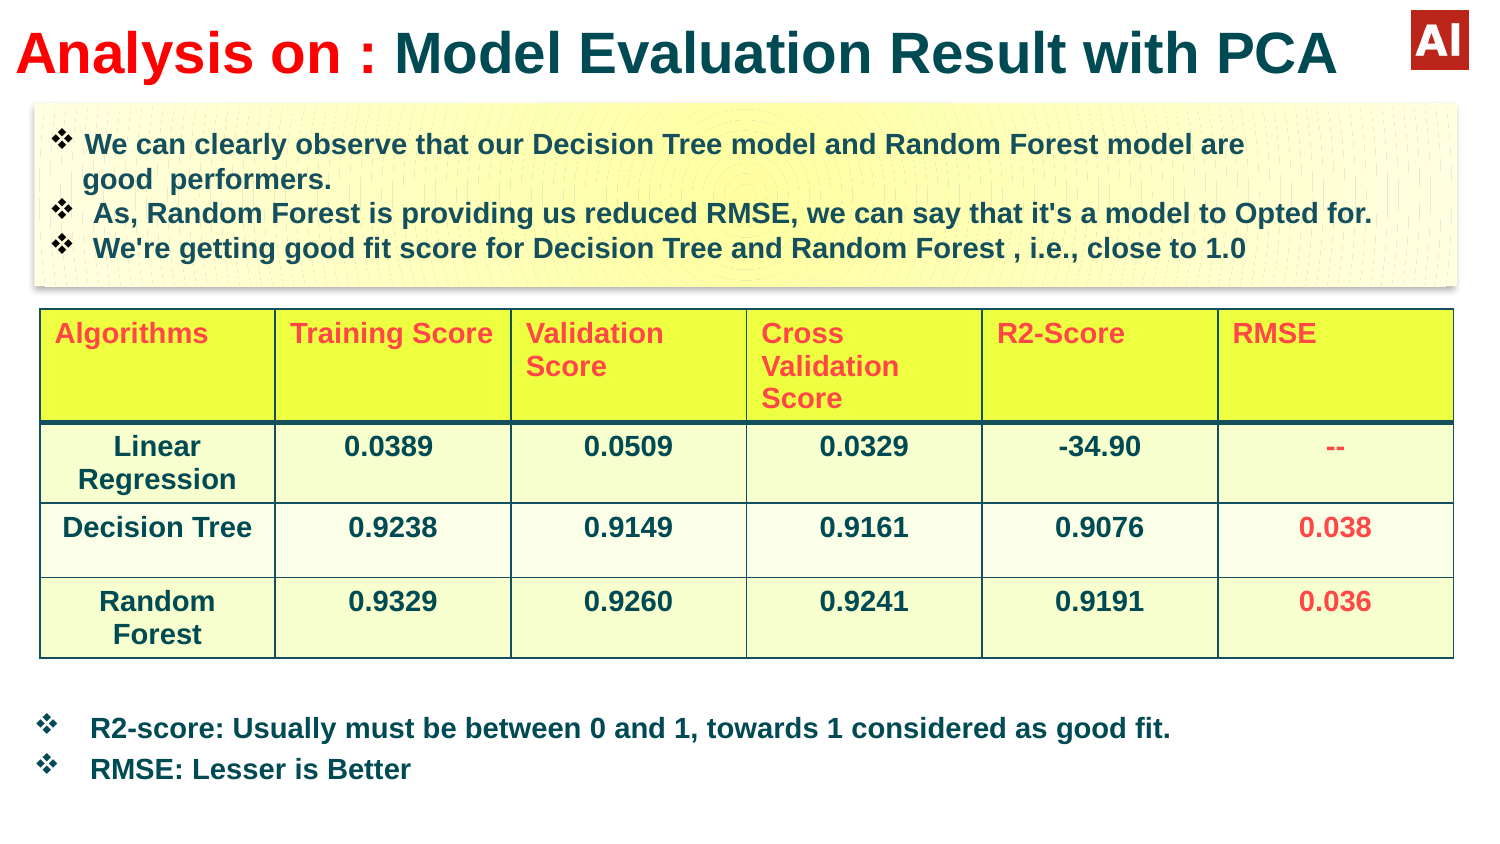

# Analysis on : Model Evaluation Result with PCA
We can clearly observe that our Decision Tree model and Random Forest model are
    good  performers.
 As, Random Forest is providing us reduced RMSE, we can say that it's a model to Opted for.
 We're getting good fit score for Decision Tree and Random Forest , i.e., close to 1.0
| Algorithms | Training Score | Validation Score | Cross Validation Score | R2-Score | RMSE |
| --- | --- | --- | --- | --- | --- |
| Linear Regression | 0.0389 | 0.0509 | 0.0329 | -34.90 | -- |
| Decision Tree | 0.9238 | 0.9149 | 0.9161 | 0.9076 | 0.038 |
| Random Forest | 0.9329 | 0.9260 | 0.9241 | 0.9191 | 0.036 |
R2-score: Usually must be between 0 and 1, towards 1 considered as good fit.
RMSE: Lesser is Better